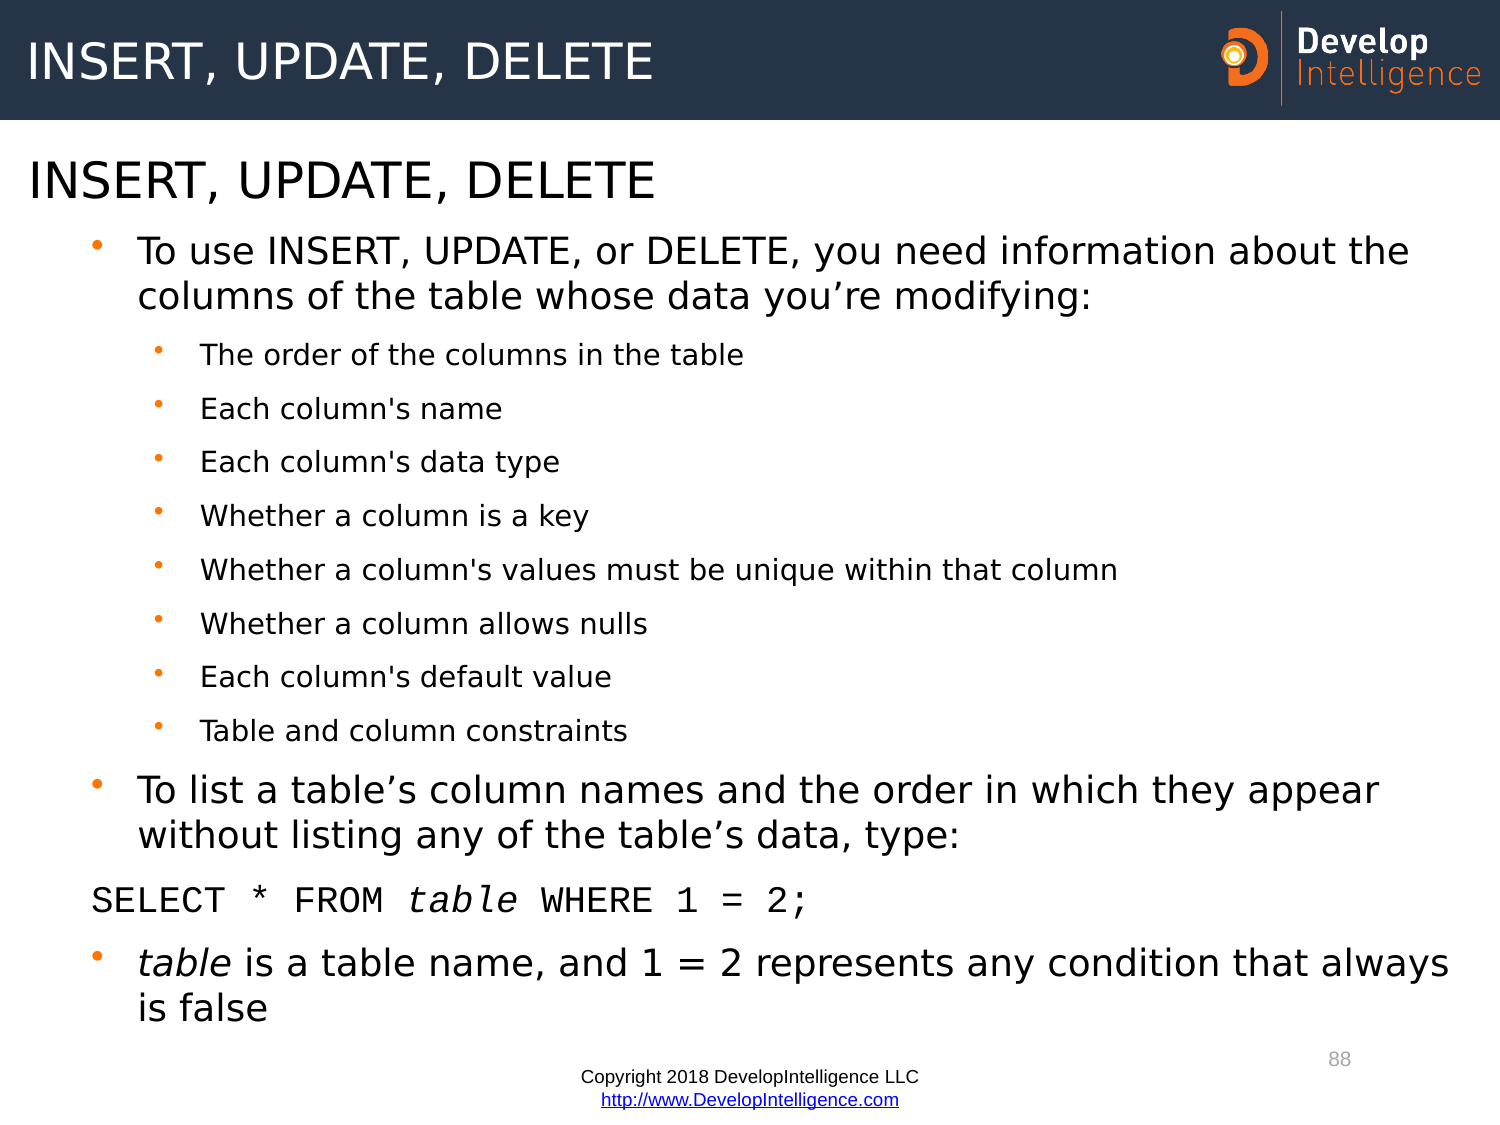

# INSERT, UPDATE, DELETE
INSERT, UPDATE, DELETE
To use INSERT, UPDATE, or DELETE, you need information about the columns of the table whose data you’re modifying:
The order of the columns in the table
Each column's name
Each column's data type
Whether a column is a key
Whether a column's values must be unique within that column
Whether a column allows nulls
Each column's default value
Table and column constraints
To list a table’s column names and the order in which they appear without listing any of the table’s data, type:
SELECT * FROM table WHERE 1 = 2;
table is a table name, and 1 = 2 represents any condition that always is false

88